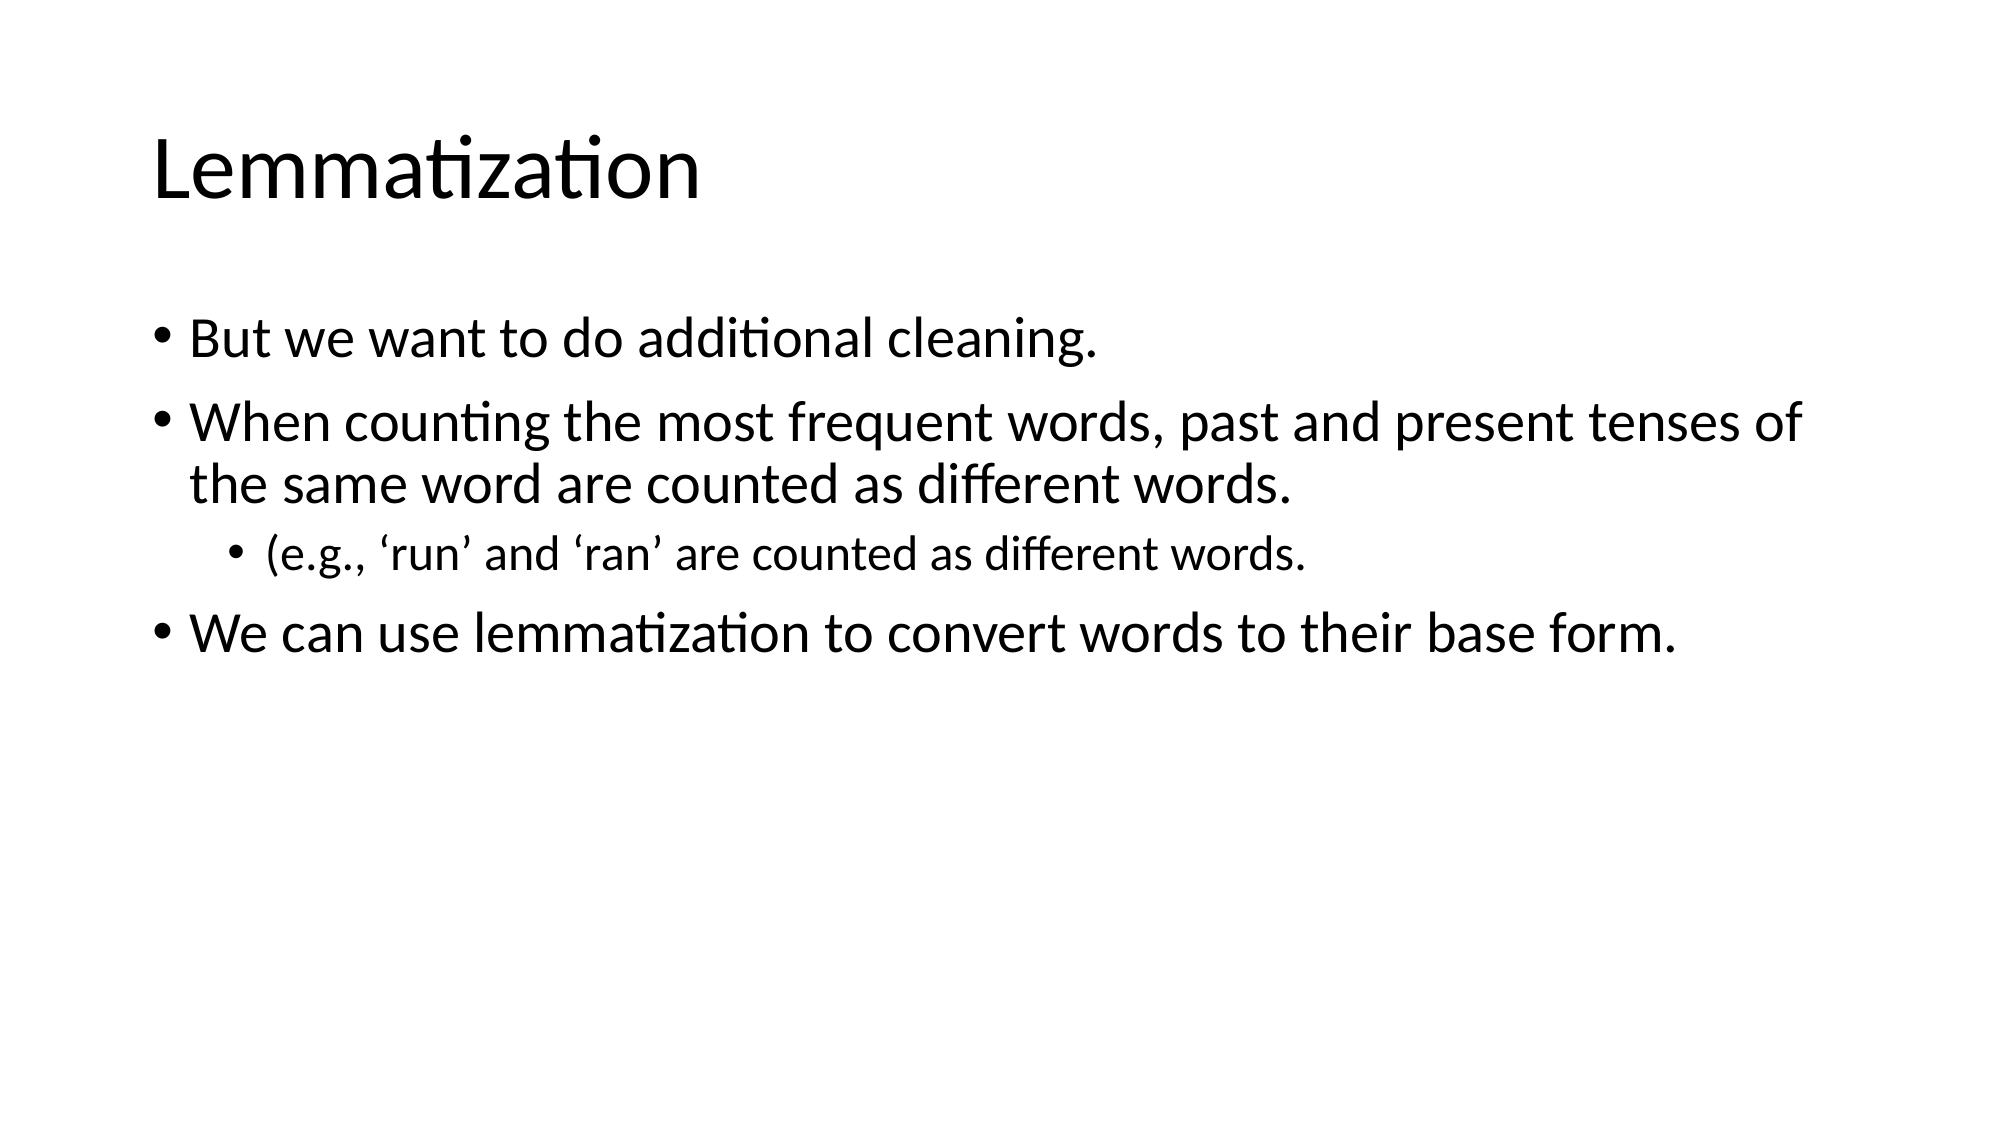

# Lemmatization
But we want to do additional cleaning.
When counting the most frequent words, past and present tenses of the same word are counted as different words.
(e.g., ‘run’ and ‘ran’ are counted as different words.
We can use lemmatization to convert words to their base form.